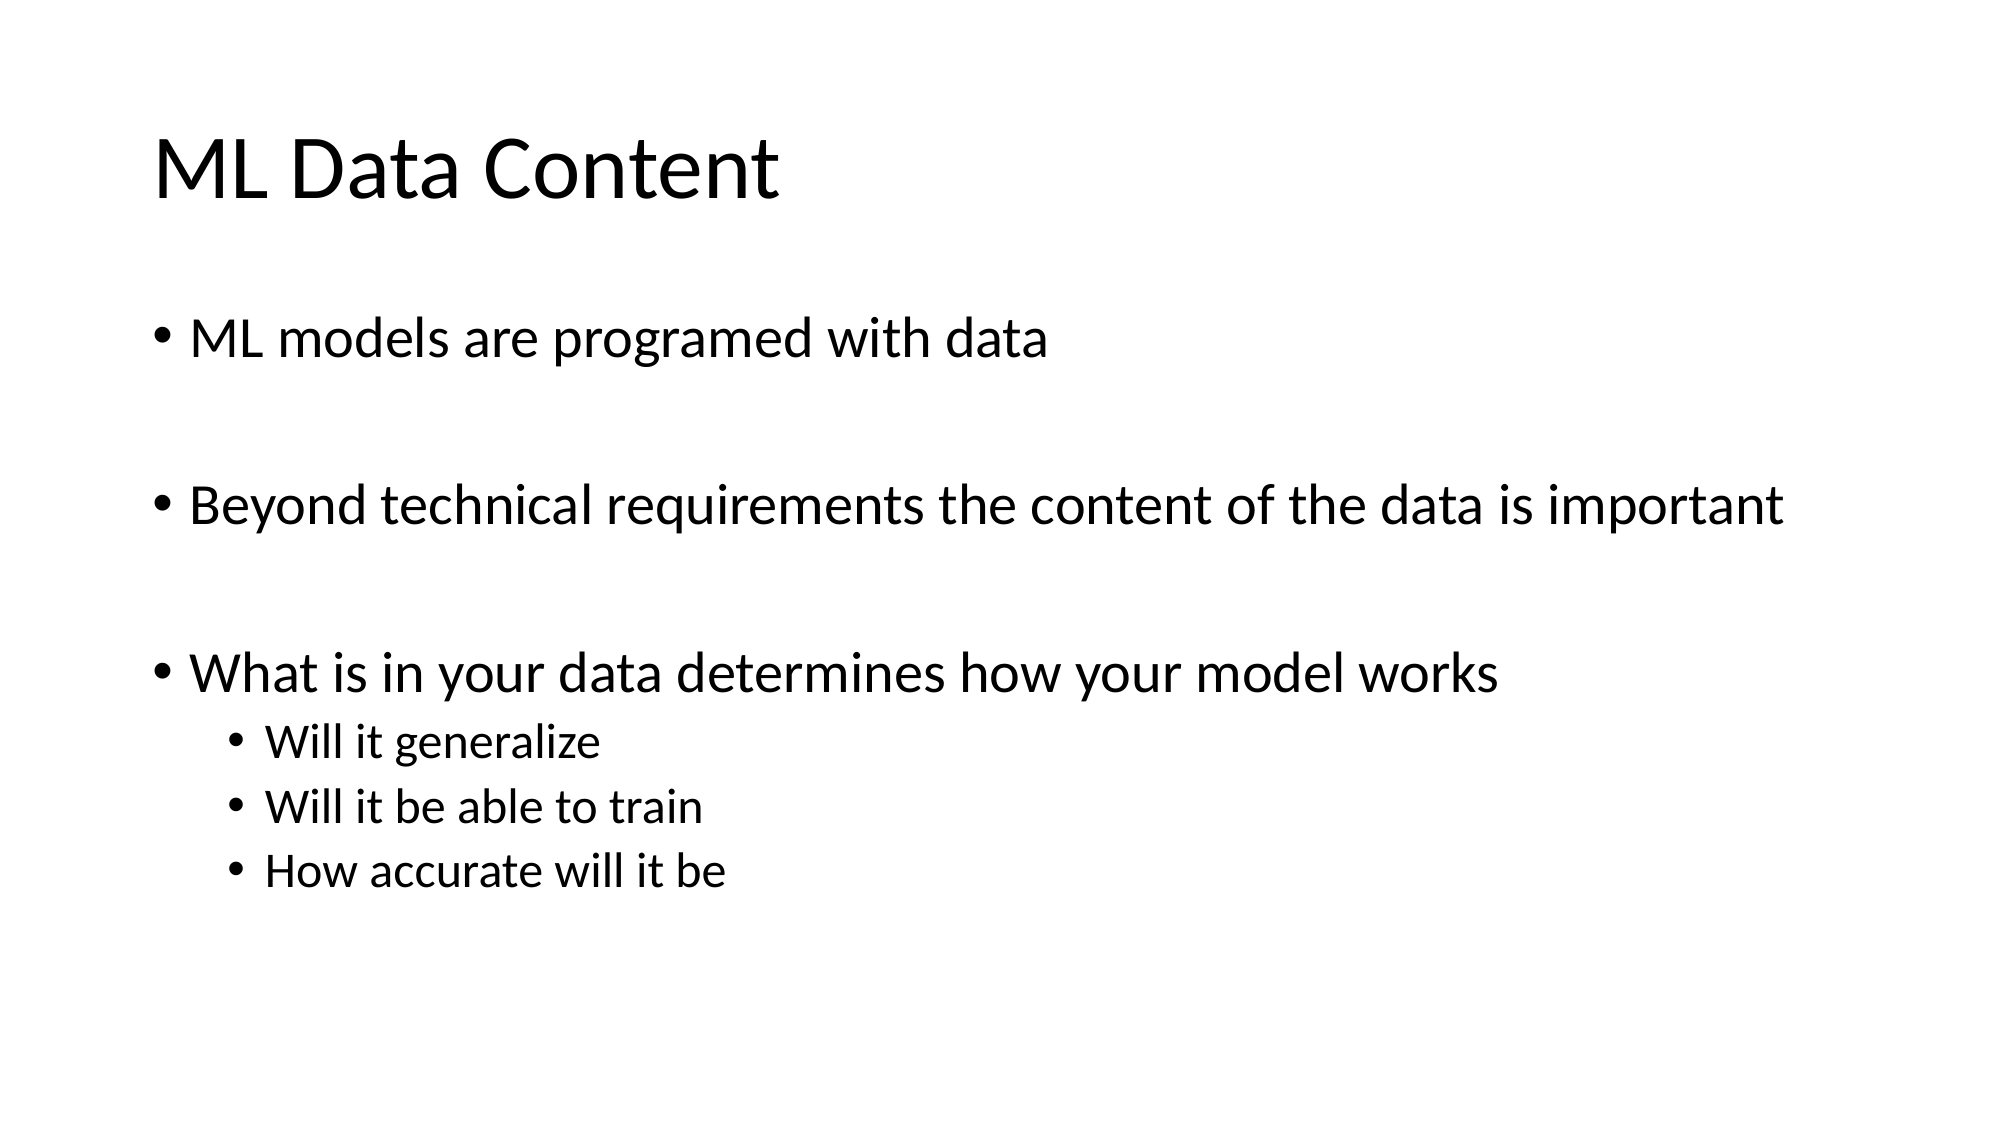

# ML Data Content
ML models are programed with data

Beyond technical requirements the content of the data is important

What is in your data determines how your model works
Will it generalize
Will it be able to train
How accurate will it be